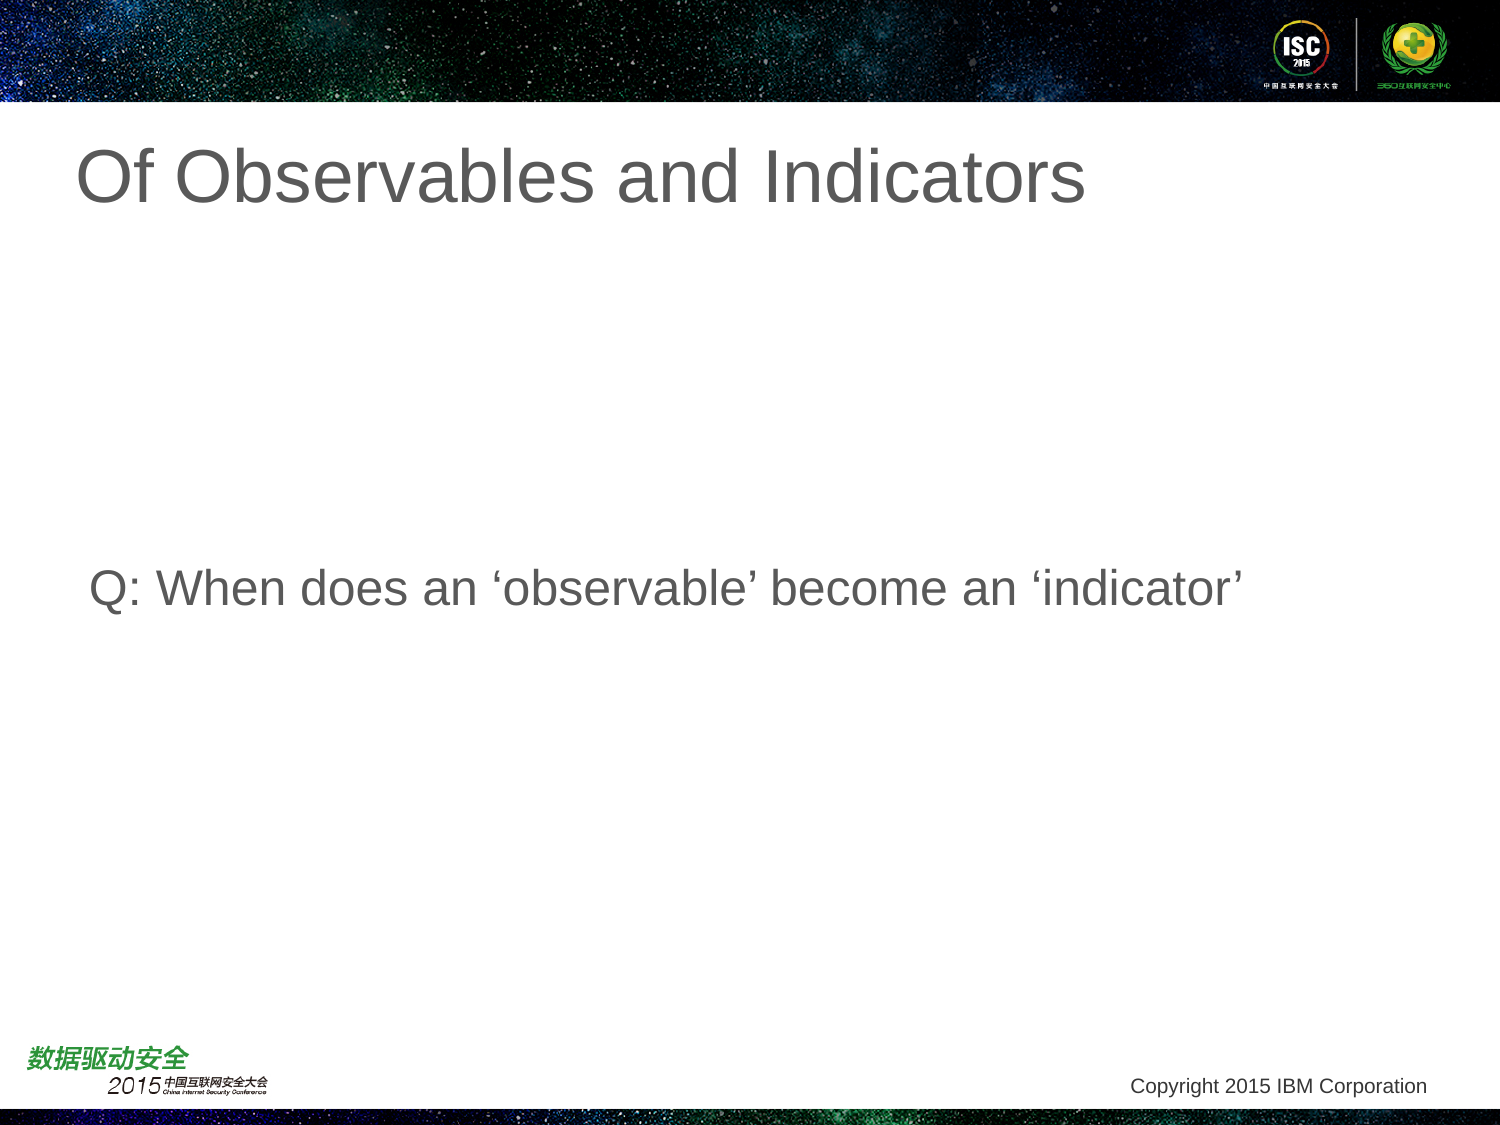

# Of Observables and Indicators
 Q: When does an ‘observable’ become an ‘indicator’